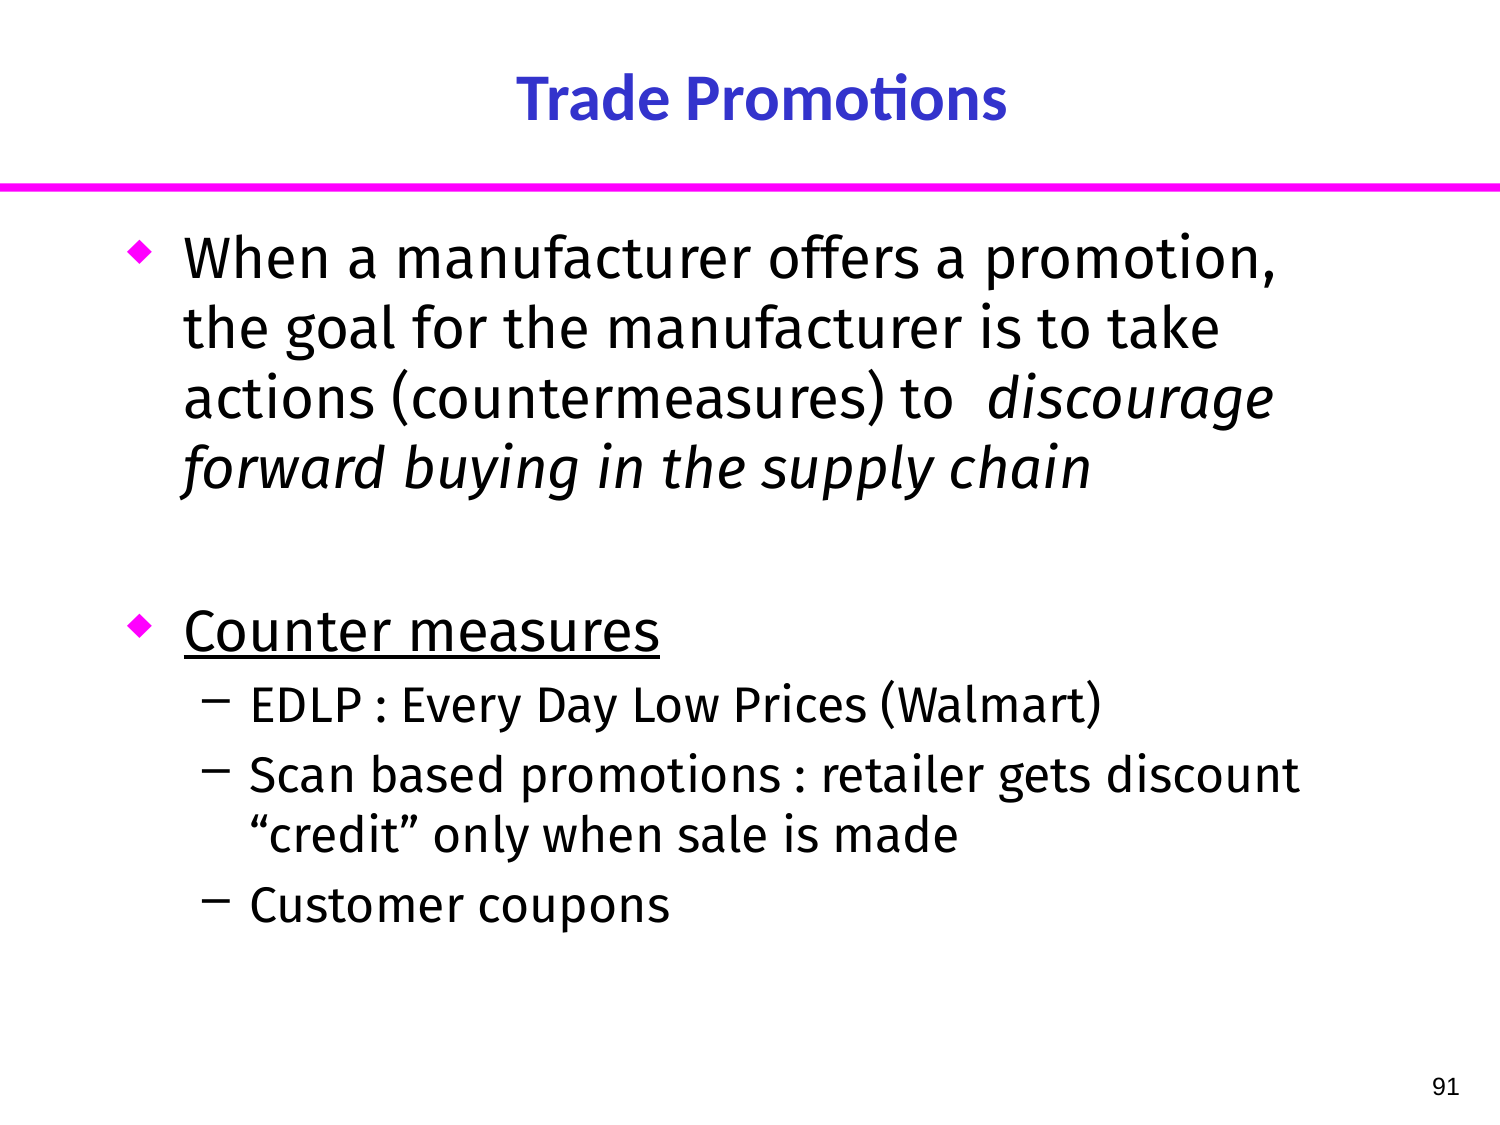

# Trade Promotions
When a manufacturer offers a promotion, the goal for the manufacturer is to take actions (countermeasures) to  discourage forward buying in the supply chain

Counter measures
EDLP : Every Day Low Prices (Walmart)
Scan based promotions : retailer gets discount “credit” only when sale is made
Customer coupons
91